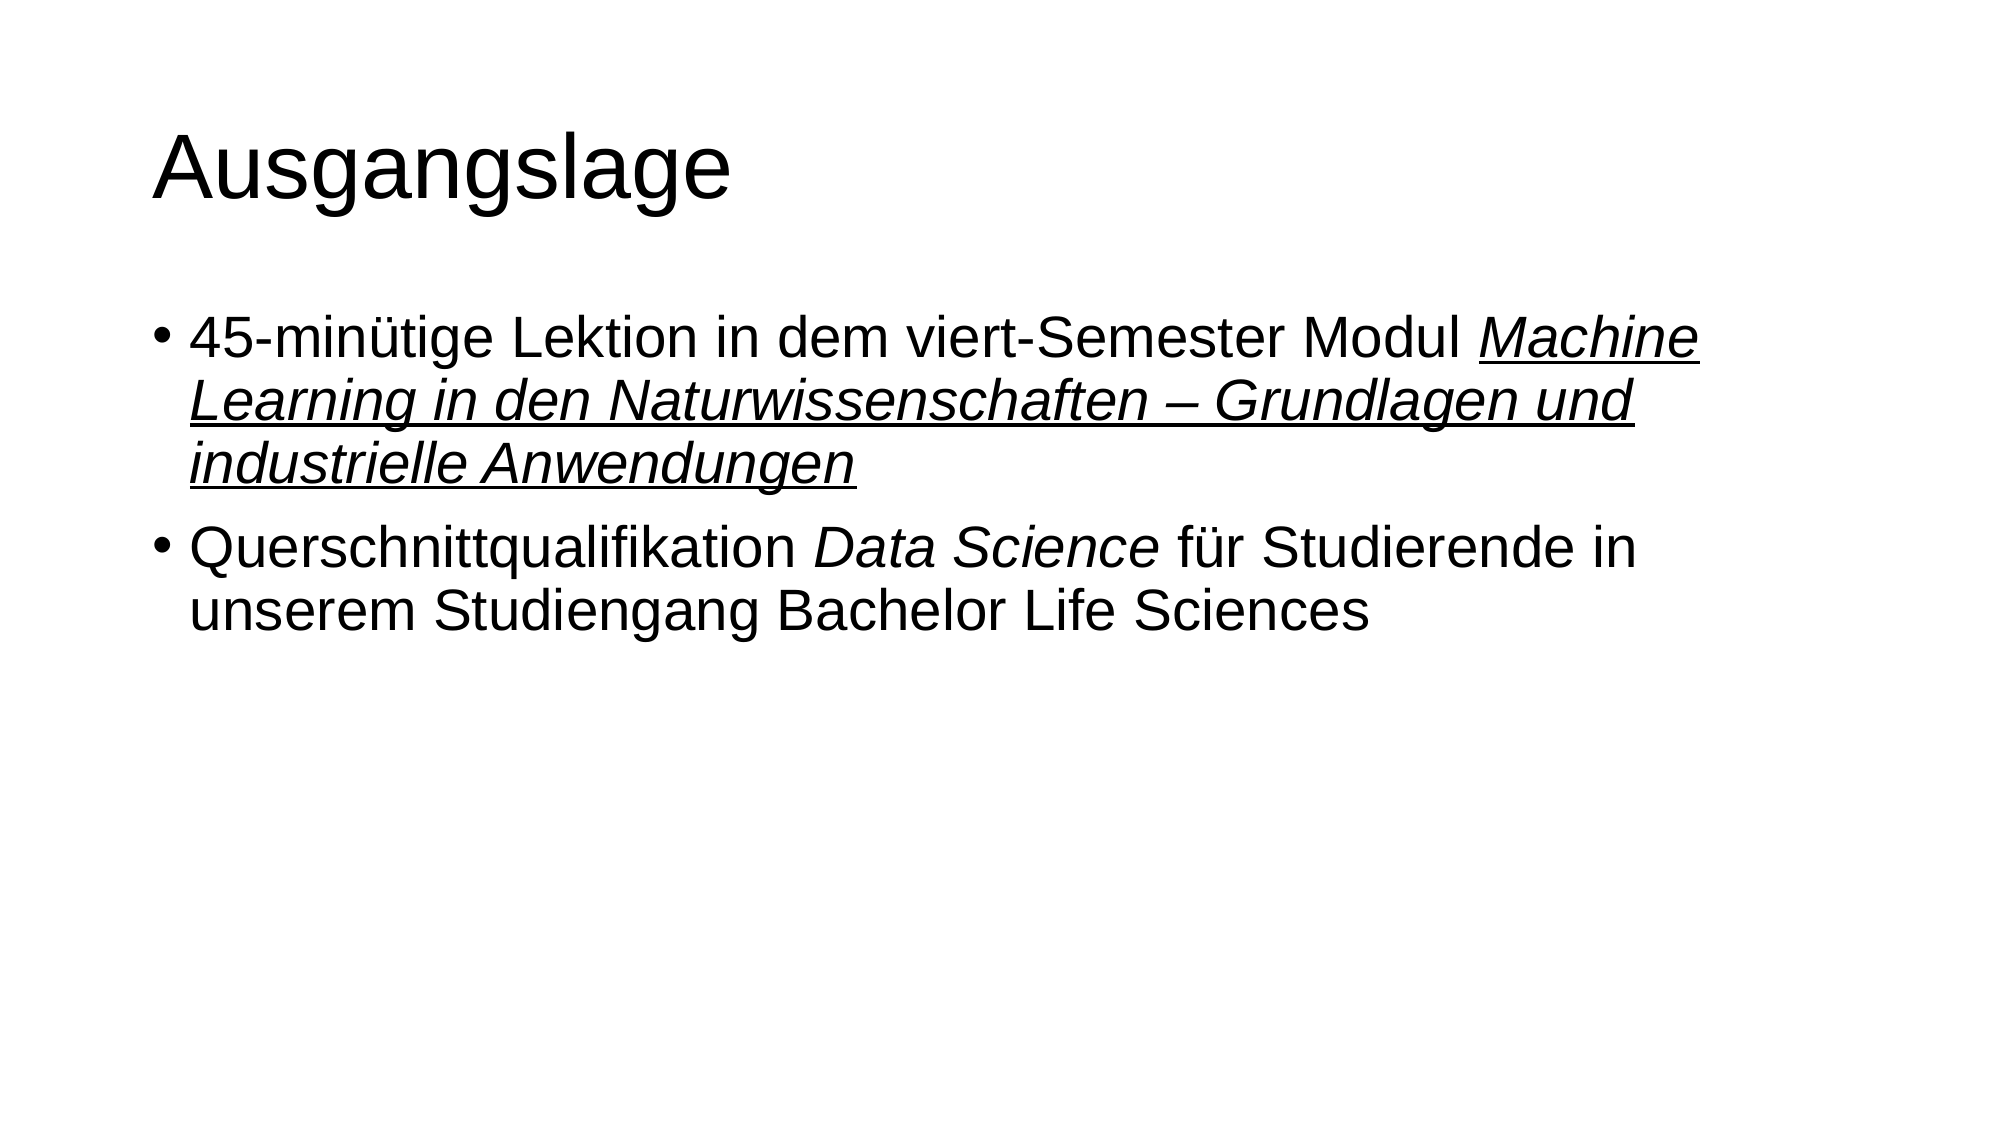

# Ausgangslage
45-minütige Lektion in dem viert-Semester Modul Machine Learning in den Naturwissenschaften – Grundlagen und industrielle Anwendungen
Querschnittqualifikation Data Science für Studierende in unserem Studiengang Bachelor Life Sciences